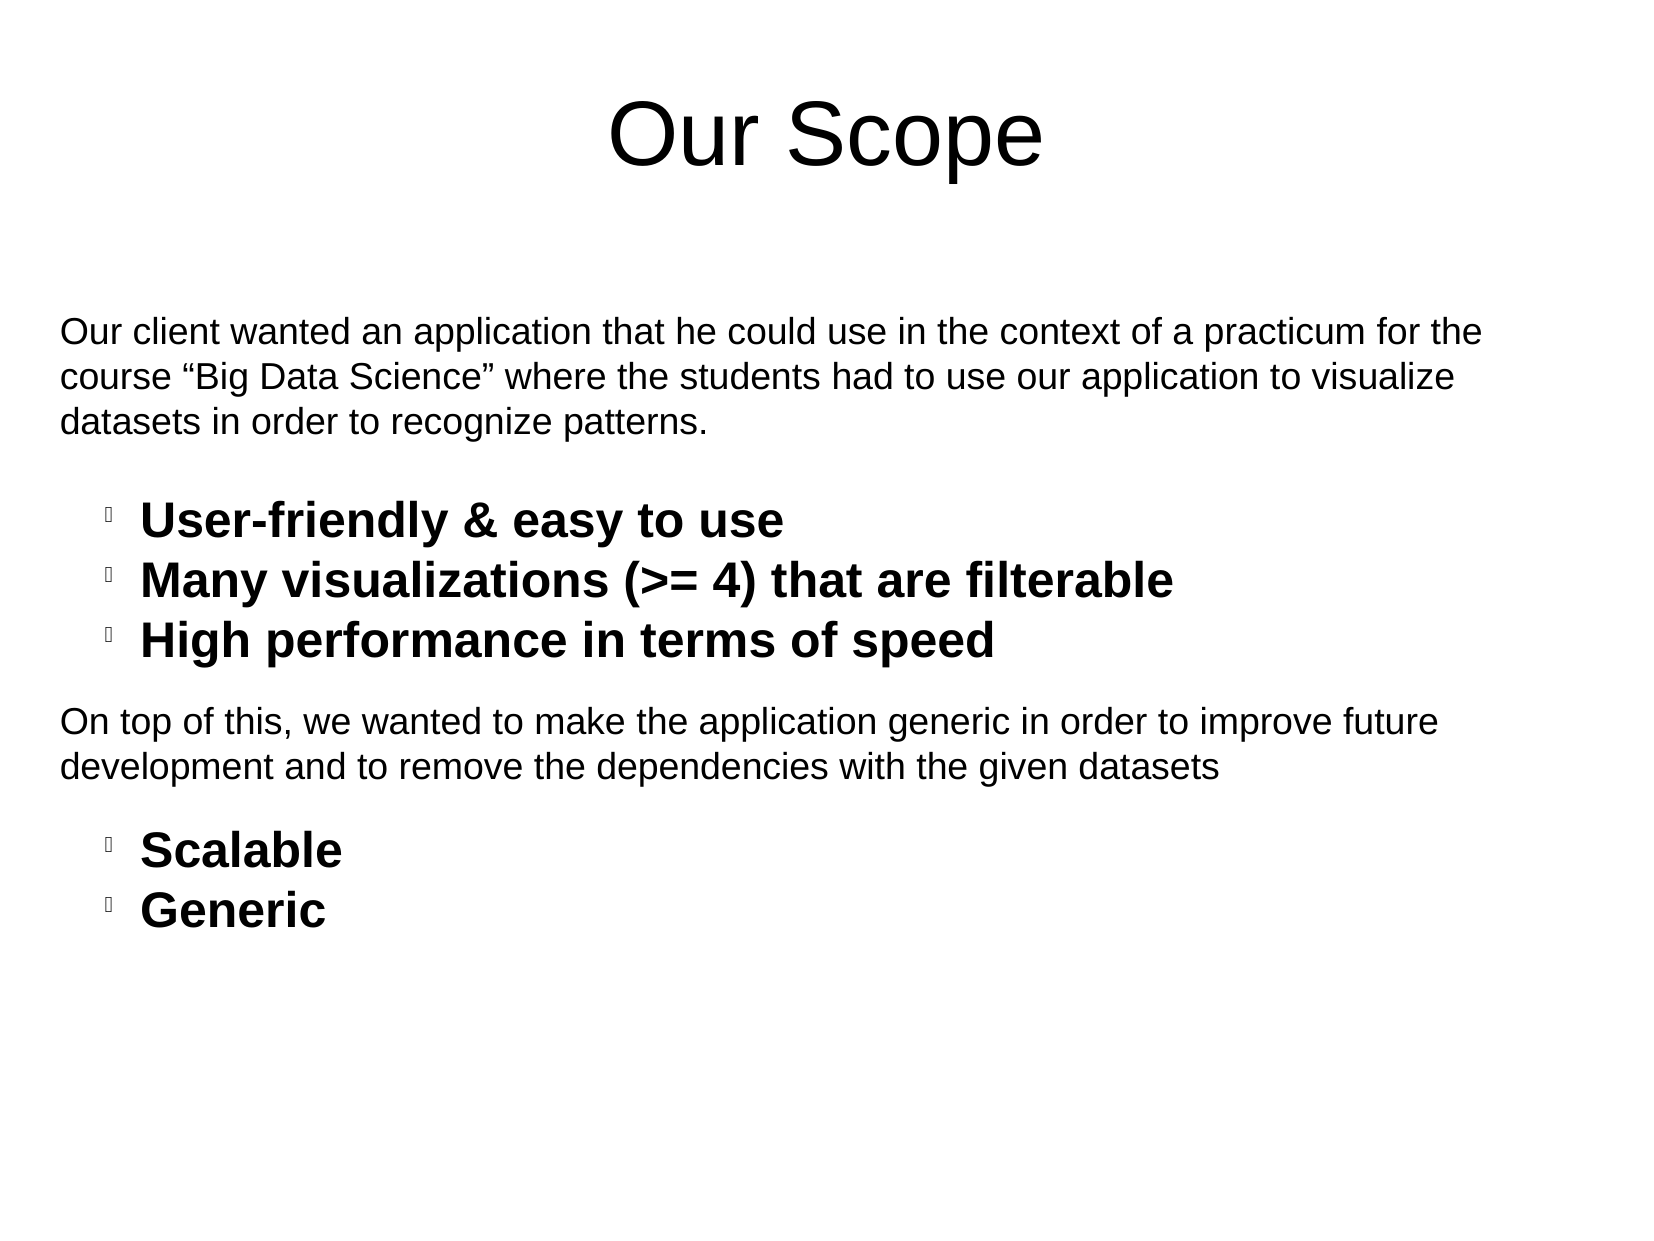

Our Scope
Our client wanted an application that he could use in the context of a practicum for the course “Big Data Science” where the students had to use our application to visualize datasets in order to recognize patterns.
User-friendly & easy to use
Many visualizations (>= 4) that are filterable
High performance in terms of speed
On top of this, we wanted to make the application generic in order to improve future development and to remove the dependencies with the given datasets
Scalable
Generic